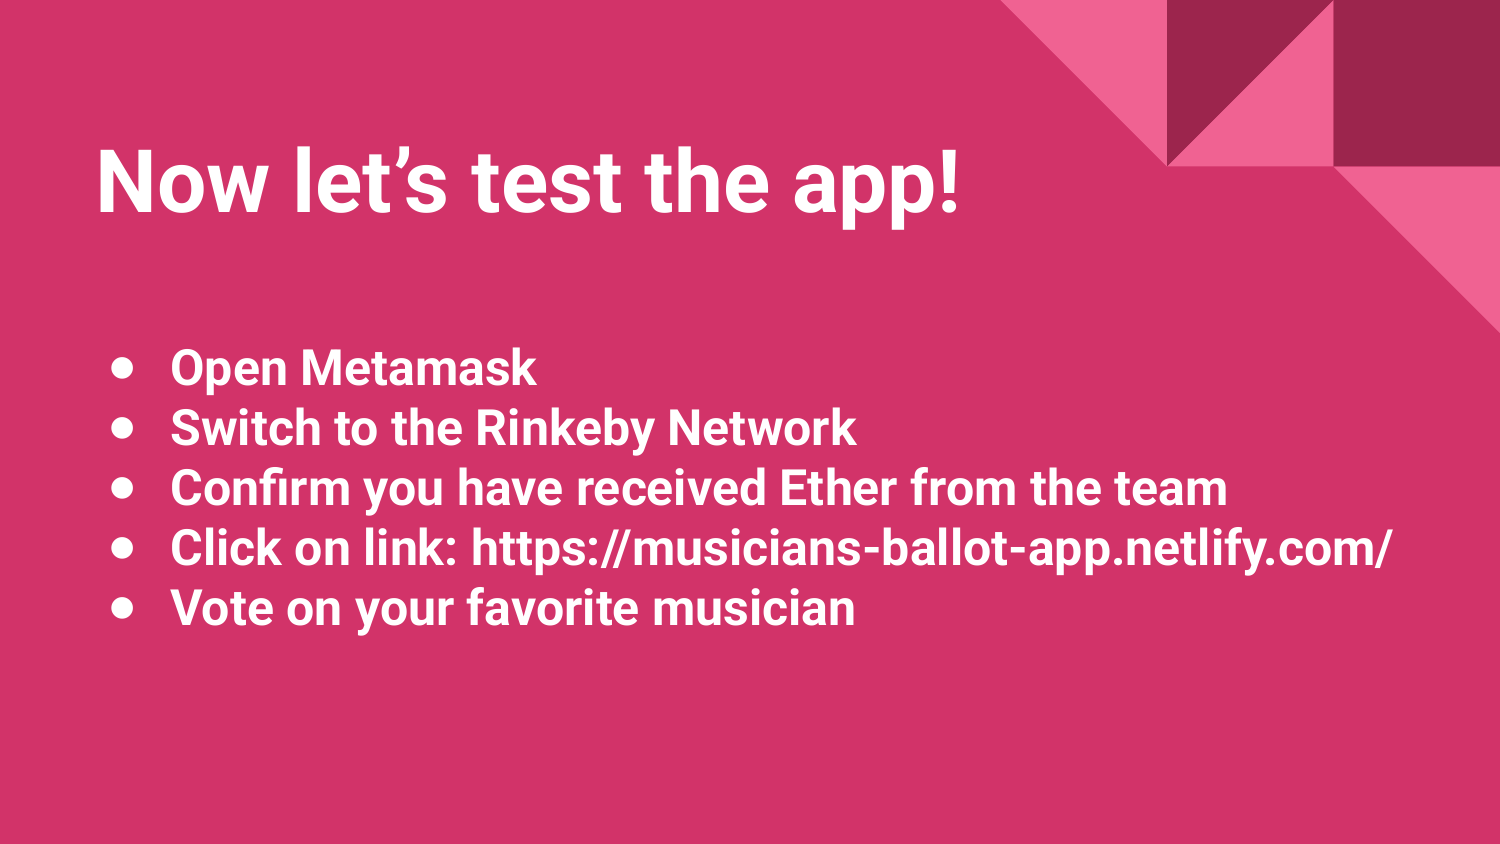

# Now let’s test the app!

Open Metamask
Switch to the Rinkeby Network
Confirm you have received Ether from the team
Click on link: https://musicians-ballot-app.netlify.com/
Vote on your favorite musician